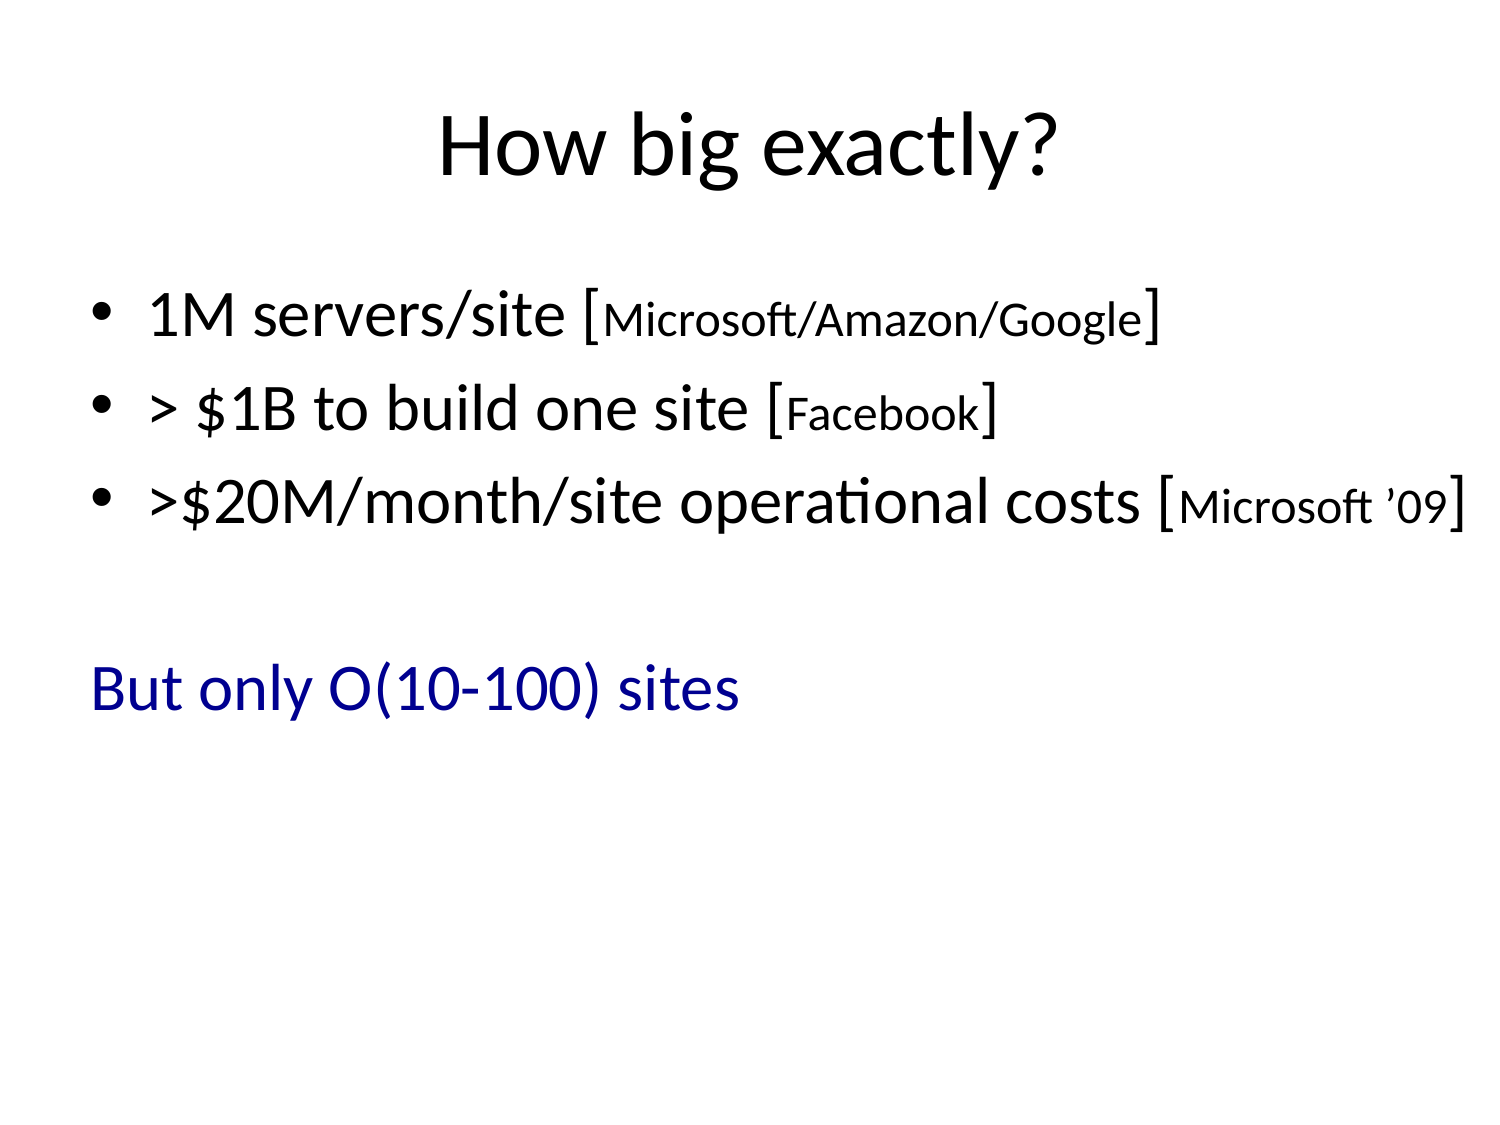

# How big exactly?
1M servers/site [Microsoft/Amazon/Google]
> $1B to build one site [Facebook]
>$20M/month/site operational costs [Microsoft ’09]

But only O(10-100) sites